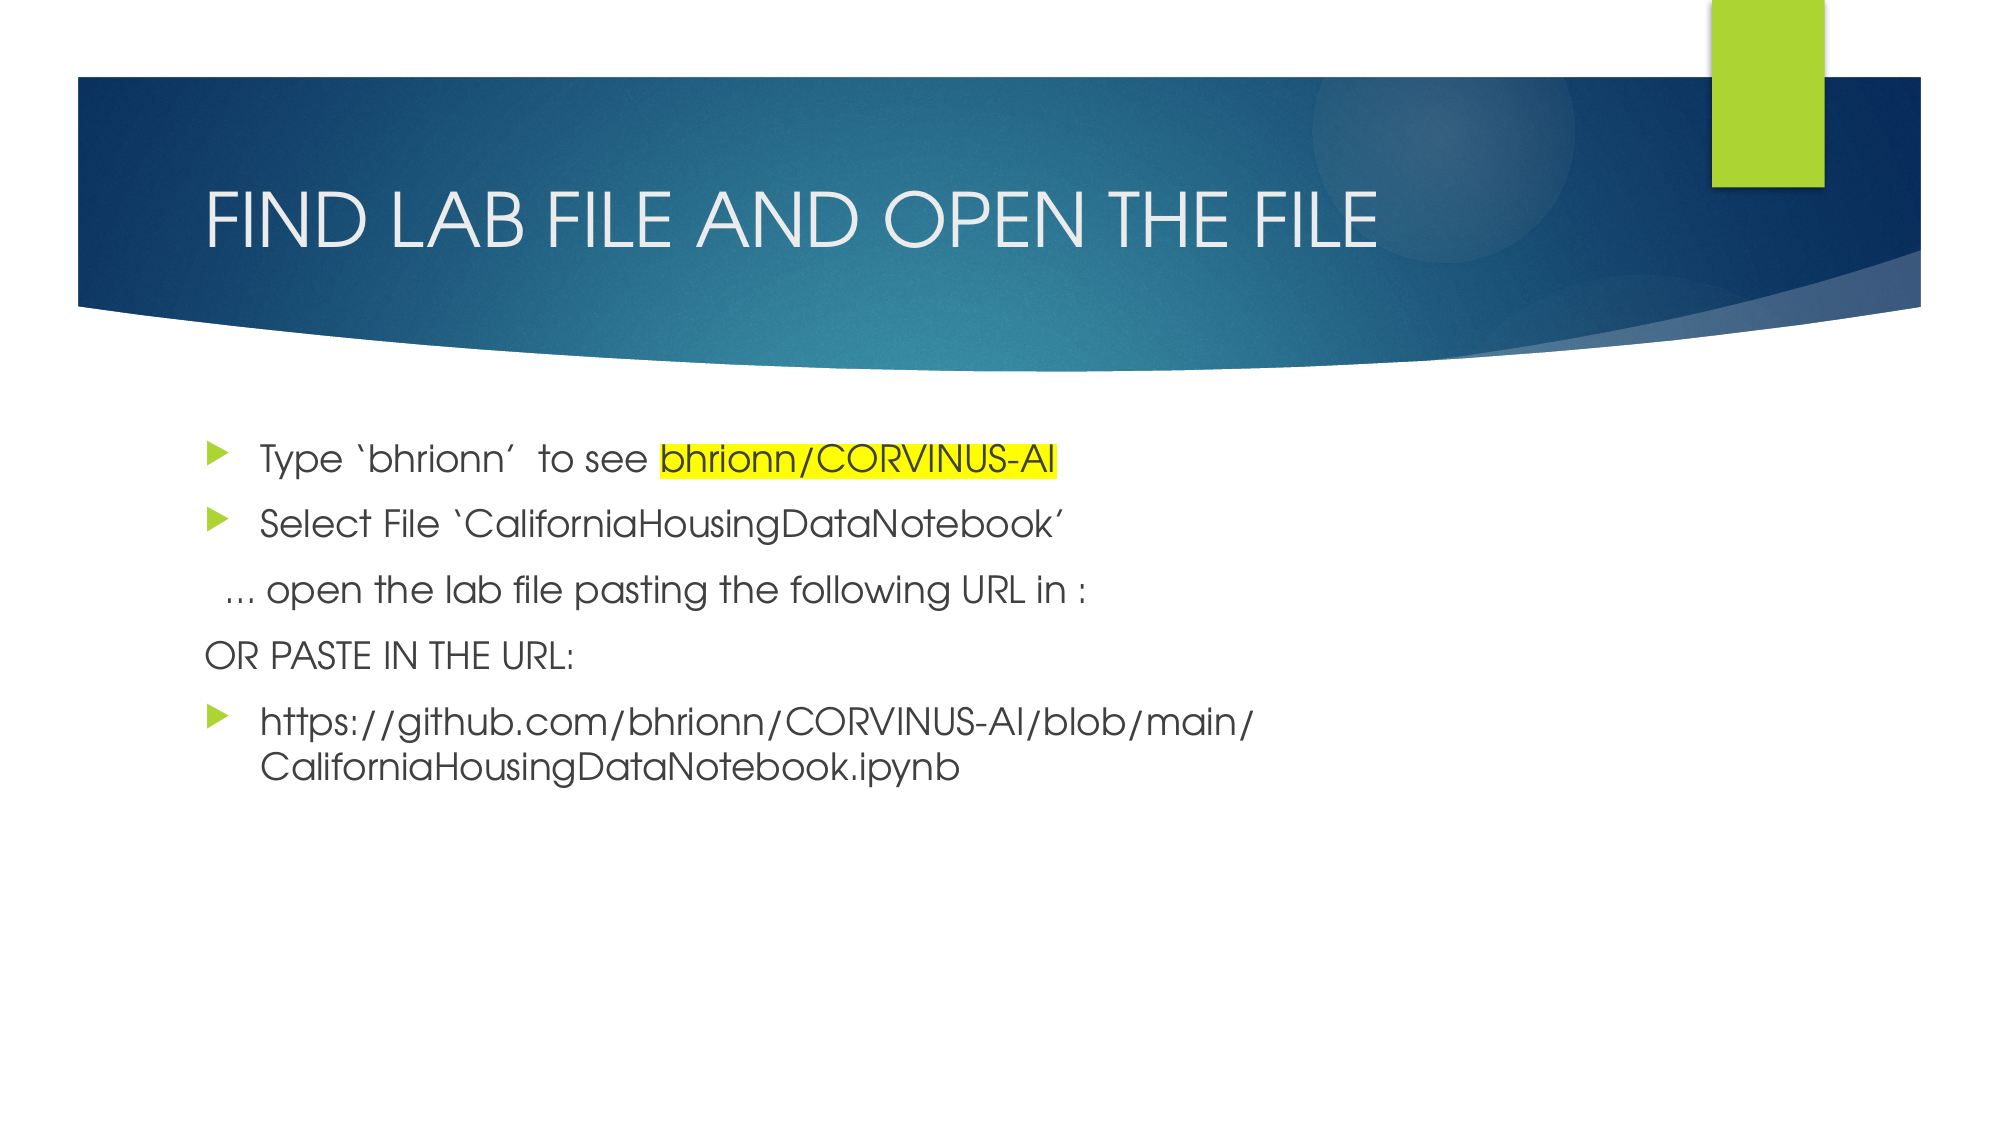

# FIND LAB FILE AND OPEN THE FILE
Type ‘bhrionn’  to see bhrionn/CORVINUS-AI
Select File ‘CaliforniaHousingDataNotebook’
  … open the lab file pasting the following URL in :
OR PASTE IN THE URL:
https://github.com/bhrionn/CORVINUS-AI/blob/main/CaliforniaHousingDataNotebook.ipynb